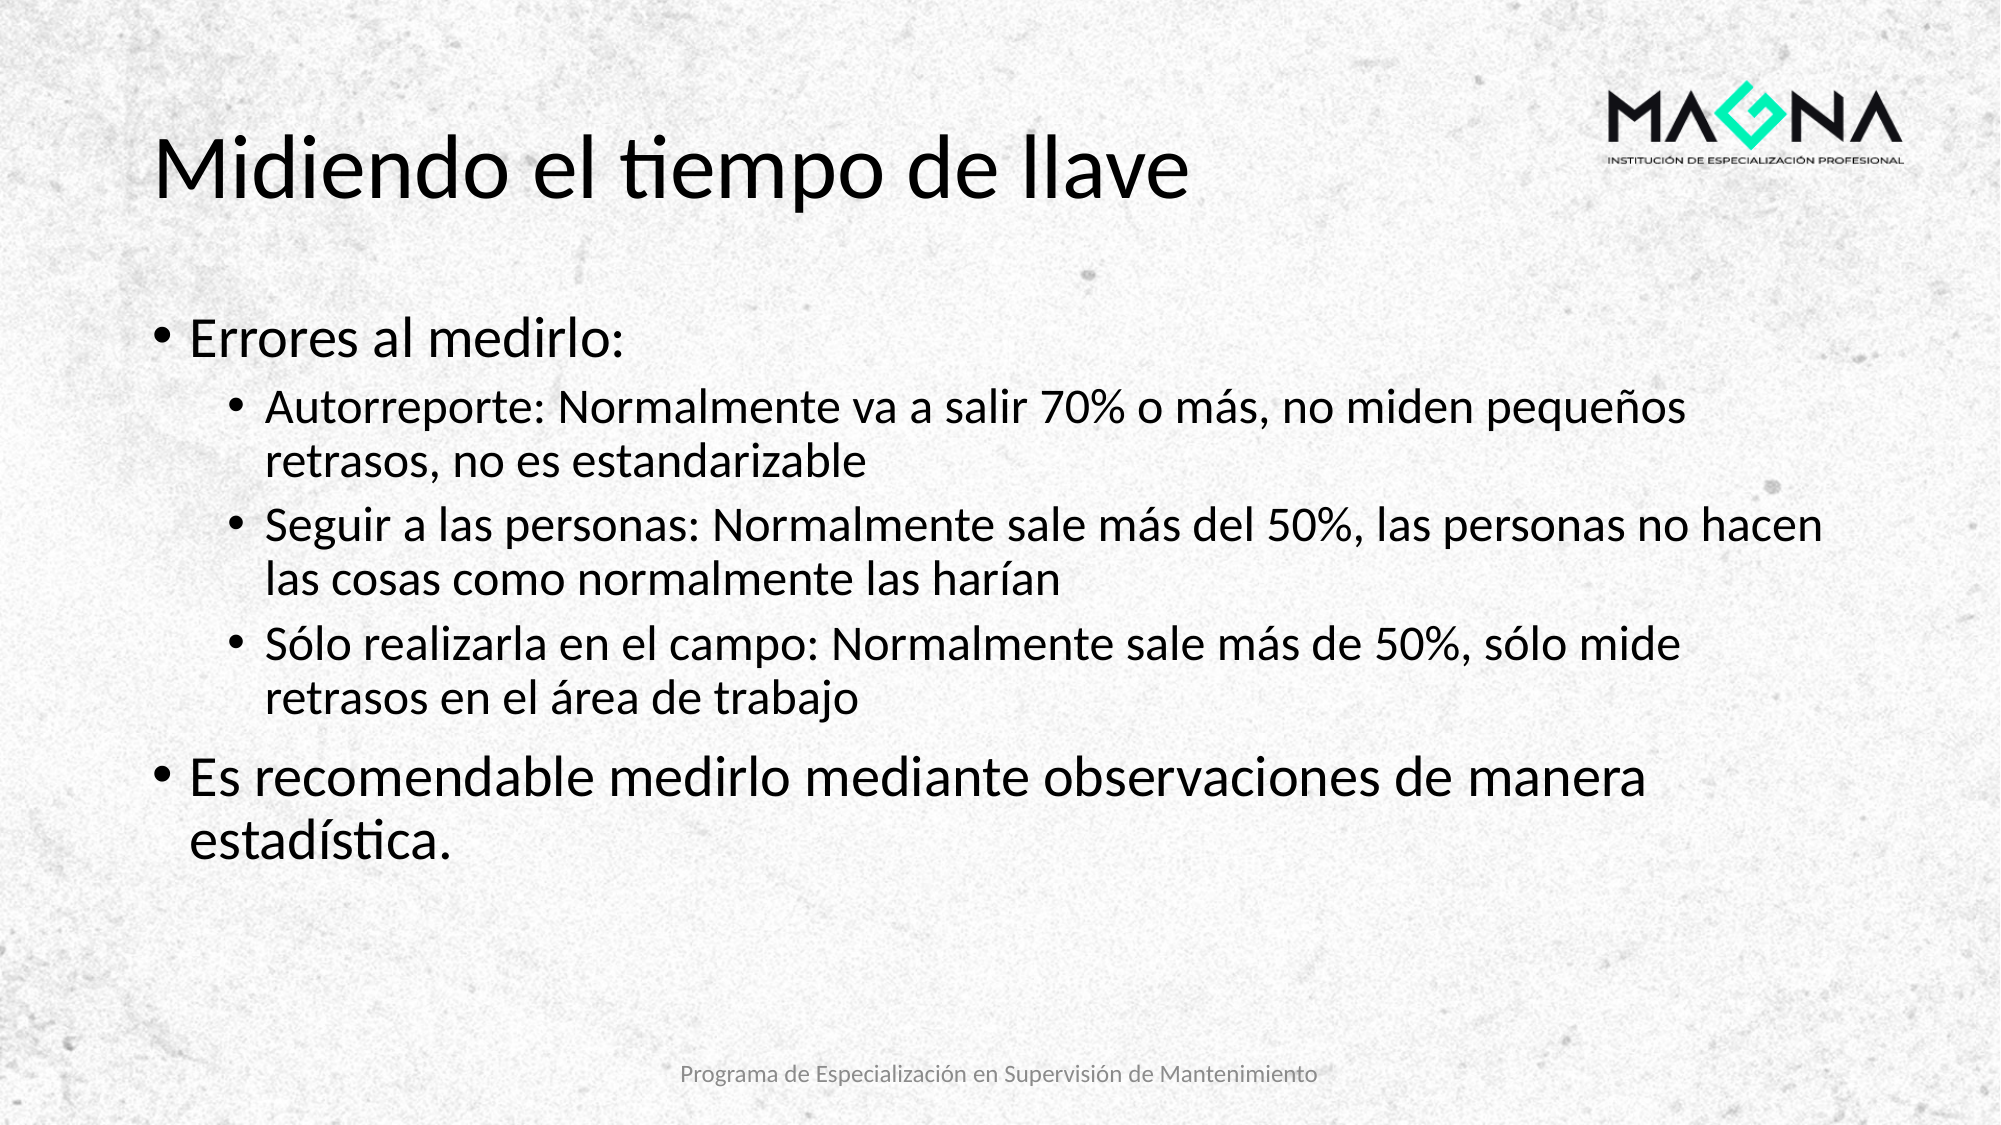

# Midiendo el tiempo de llave
Errores al medirlo:
Autorreporte: Normalmente va a salir 70% o más, no miden pequeños retrasos, no es estandarizable
Seguir a las personas: Normalmente sale más del 50%, las personas no hacen las cosas como normalmente las harían
Sólo realizarla en el campo: Normalmente sale más de 50%, sólo mide retrasos en el área de trabajo
Es recomendable medirlo mediante observaciones de manera estadística.